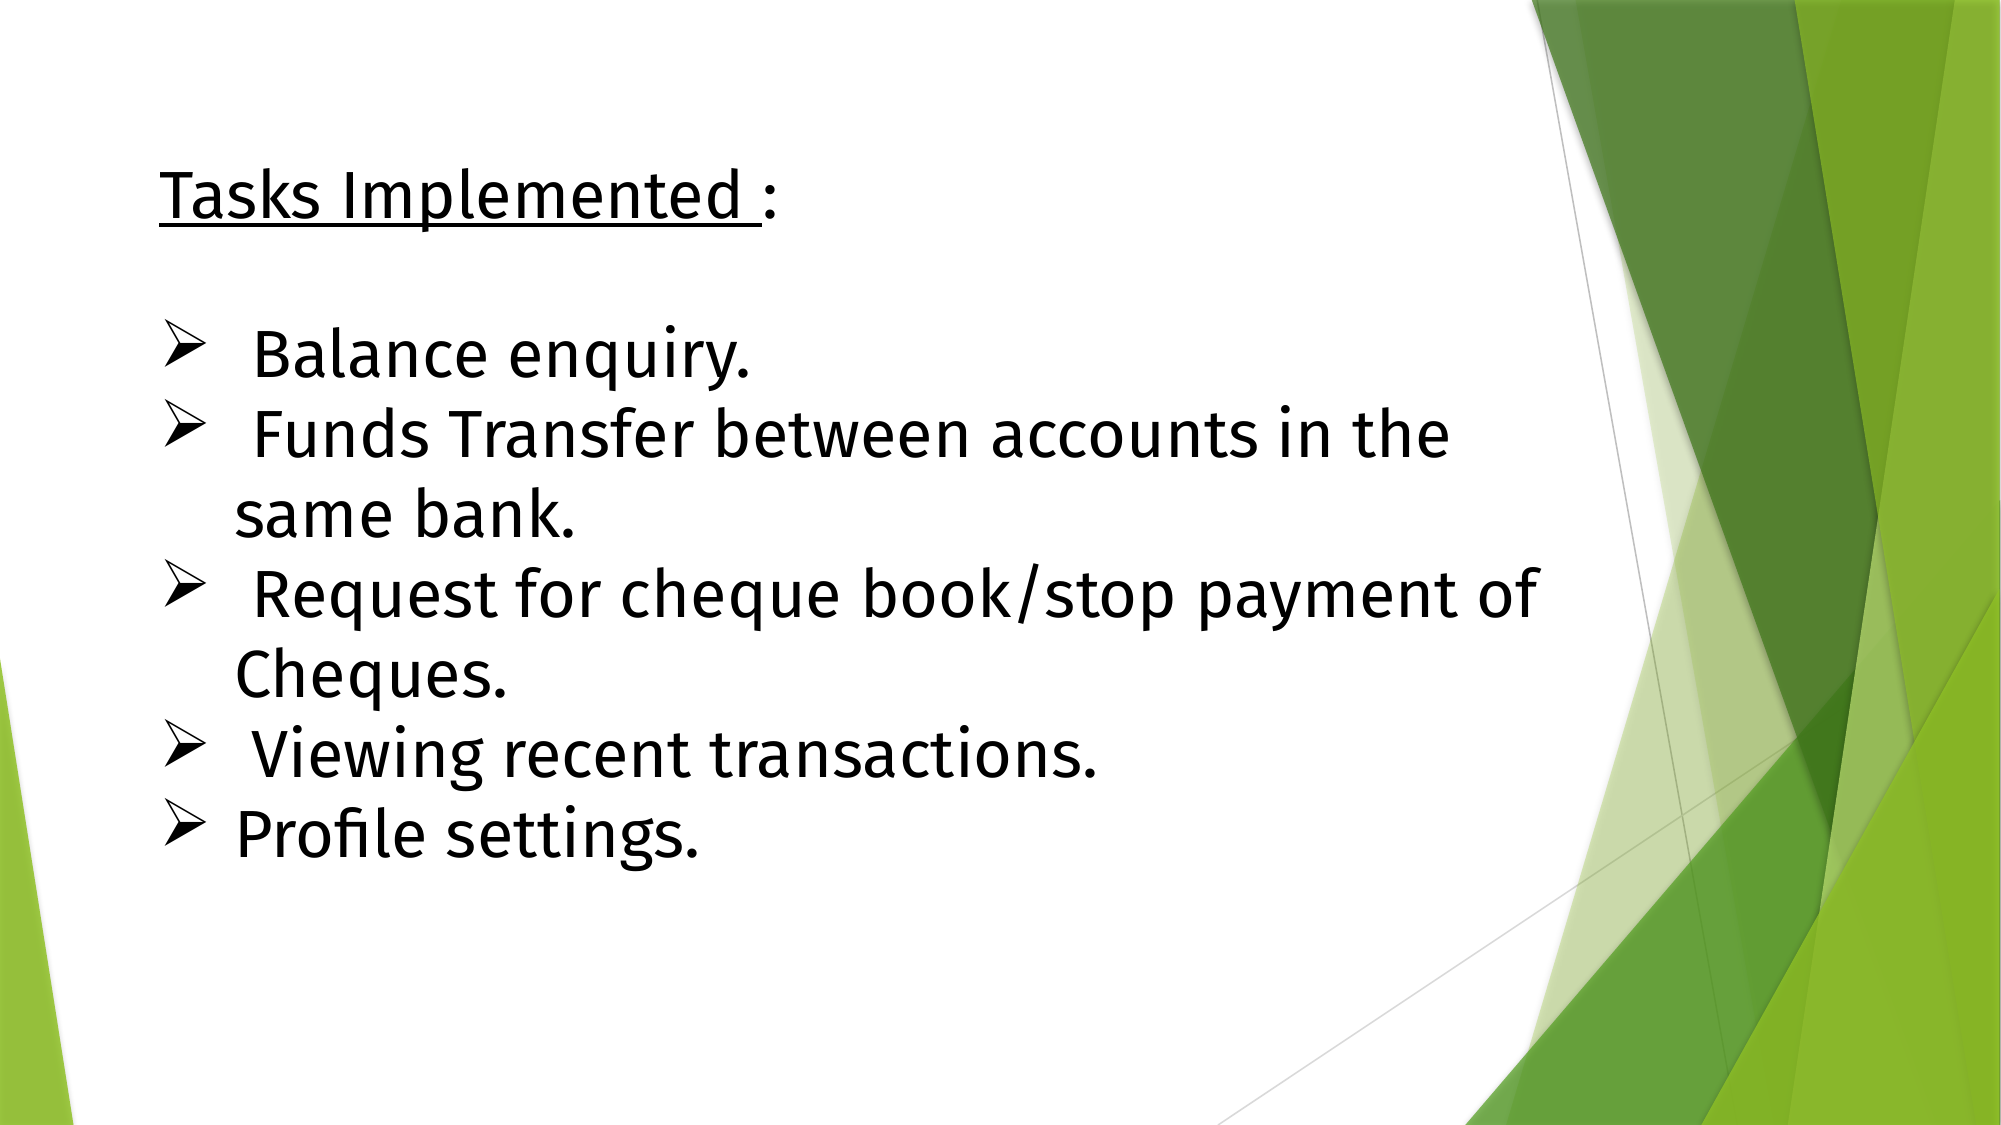

Tasks Implemented :

 Balance enquiry.
 Funds Transfer between accounts in the same bank.
 Request for cheque book/stop payment of Cheques.
 Viewing recent transactions.
Profile settings.